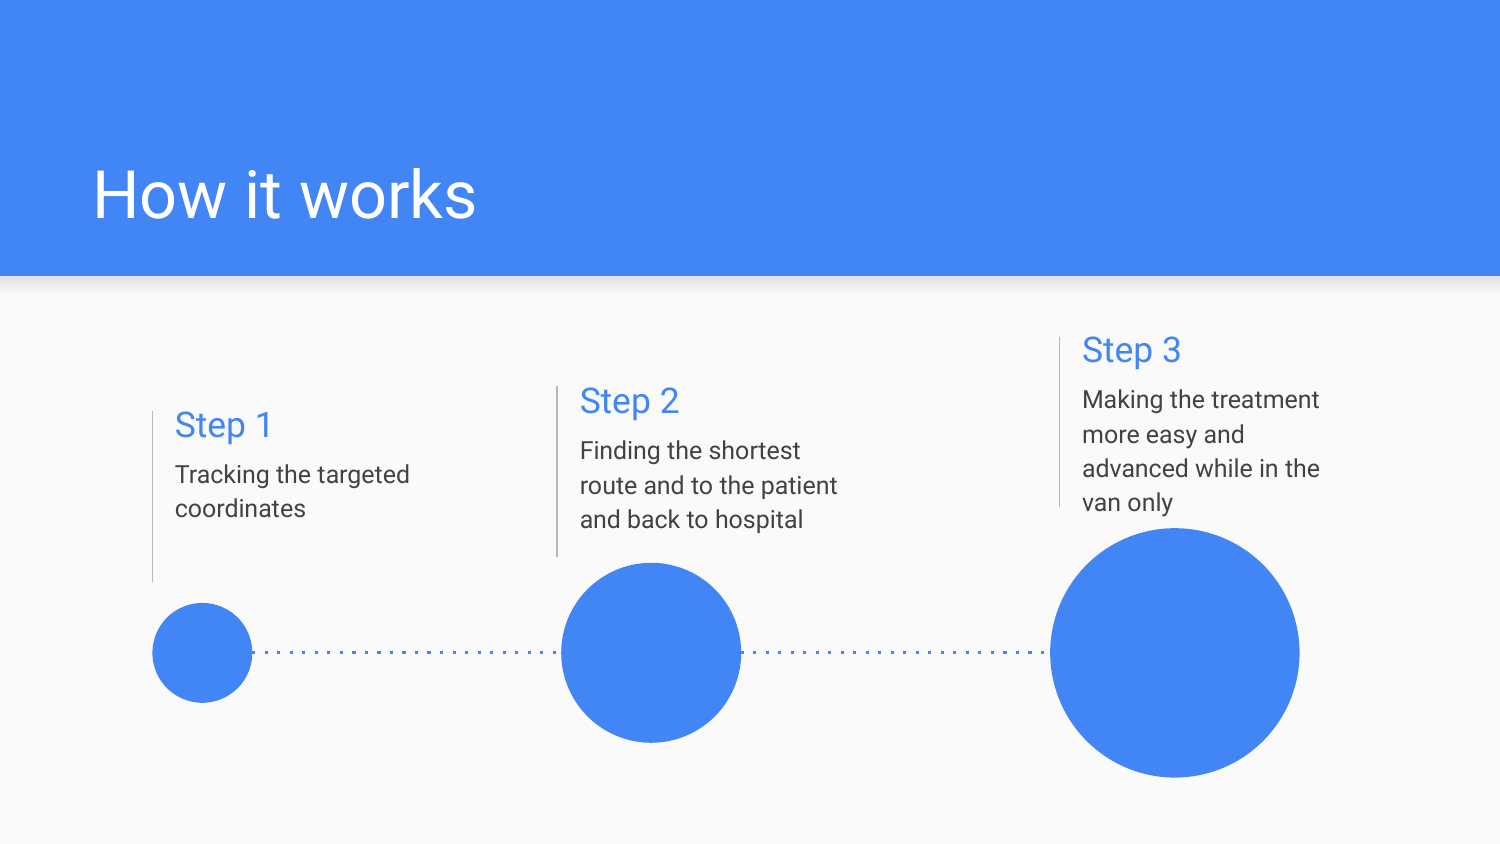

# How it works
Step 3
Making the treatment more easy and advanced while in the van only
Step 2
Step 1
Finding the shortest route and to the patient and back to hospital
Tracking the targeted coordinates